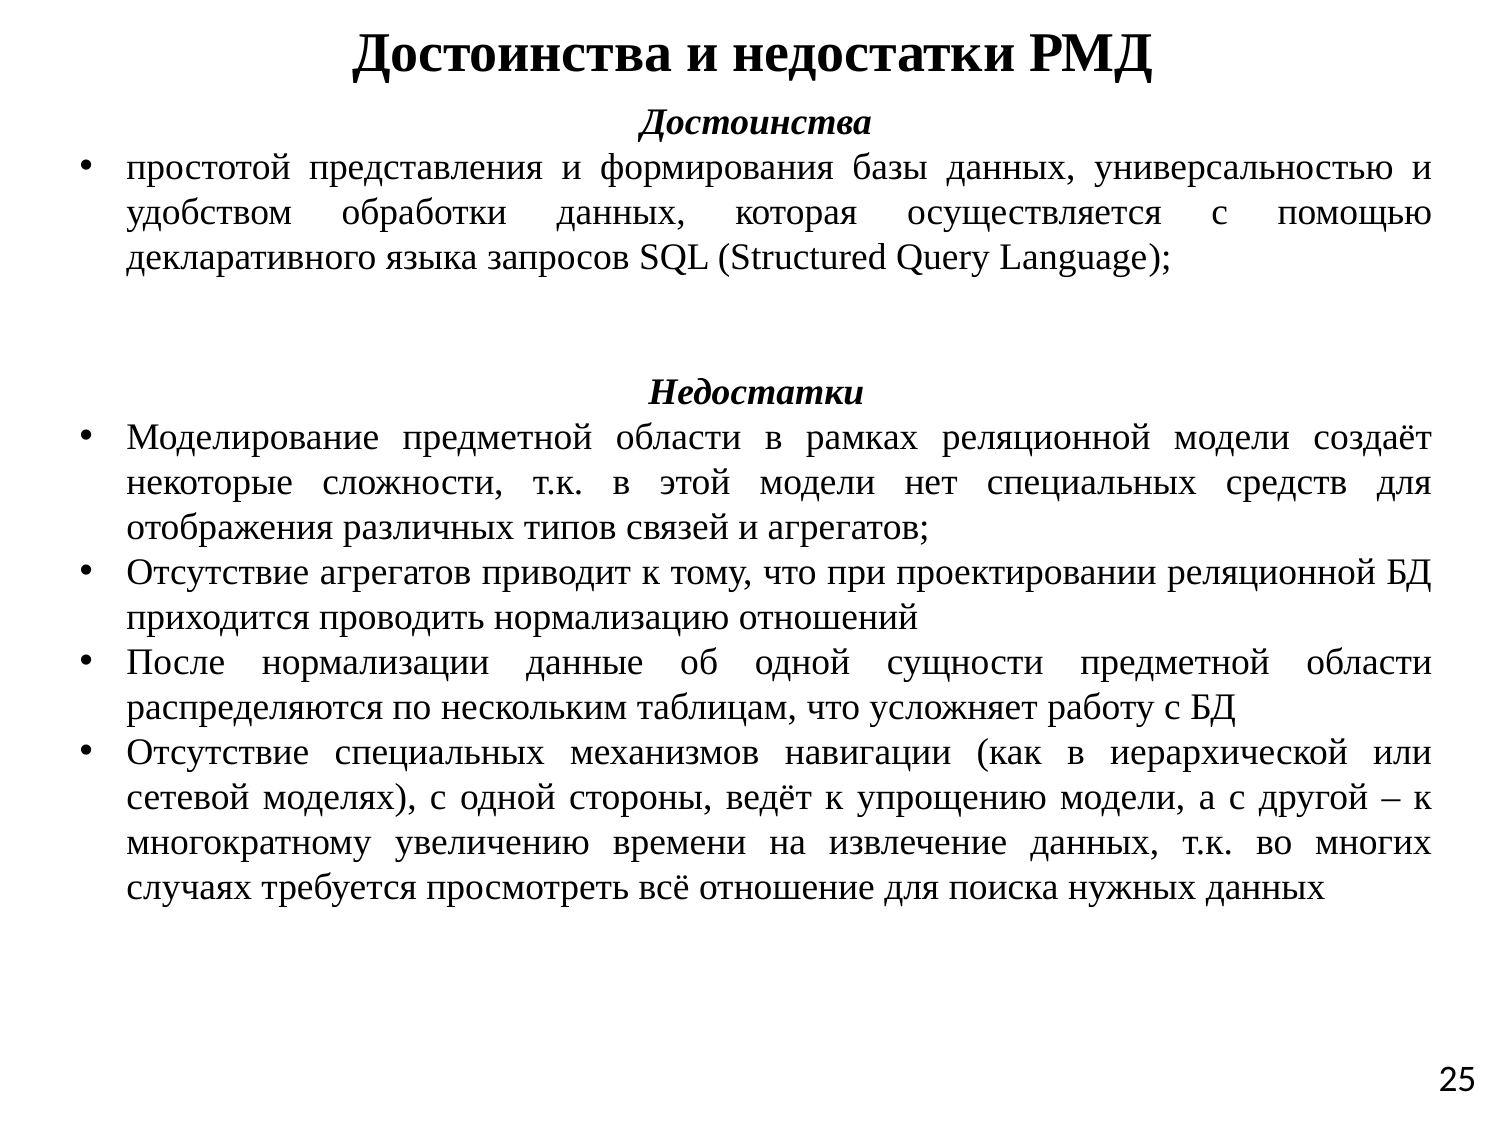

# Достоинства и недостатки РМД
Достоинства
простотой представления и формирования базы данных, универсальностью и удобством обработки данных, которая осуществляется с помощью декларативного языка запросов SQL (Structured Query Language);

Недостатки
Моделирование предметной области в рамках реляционной модели создаёт некоторые сложности, т.к. в этой модели нет специальных средств для отображения различных типов связей и агрегатов;
Отсутствие агрегатов приводит к тому, что при проектировании реляционной БД приходится проводить нормализацию отношений
После нормализации данные об одной сущности предметной области распределяются по нескольким таблицам, что усложняет работу с БД
Отсутствие специальных механизмов навигации (как в иерархической или сетевой моделях), с одной стороны, ведёт к упрощению модели, а с другой – к многократному увеличению времени на извлечение данных, т.к. во многих случаях требуется просмотреть всё отношение для поиска нужных данных
25